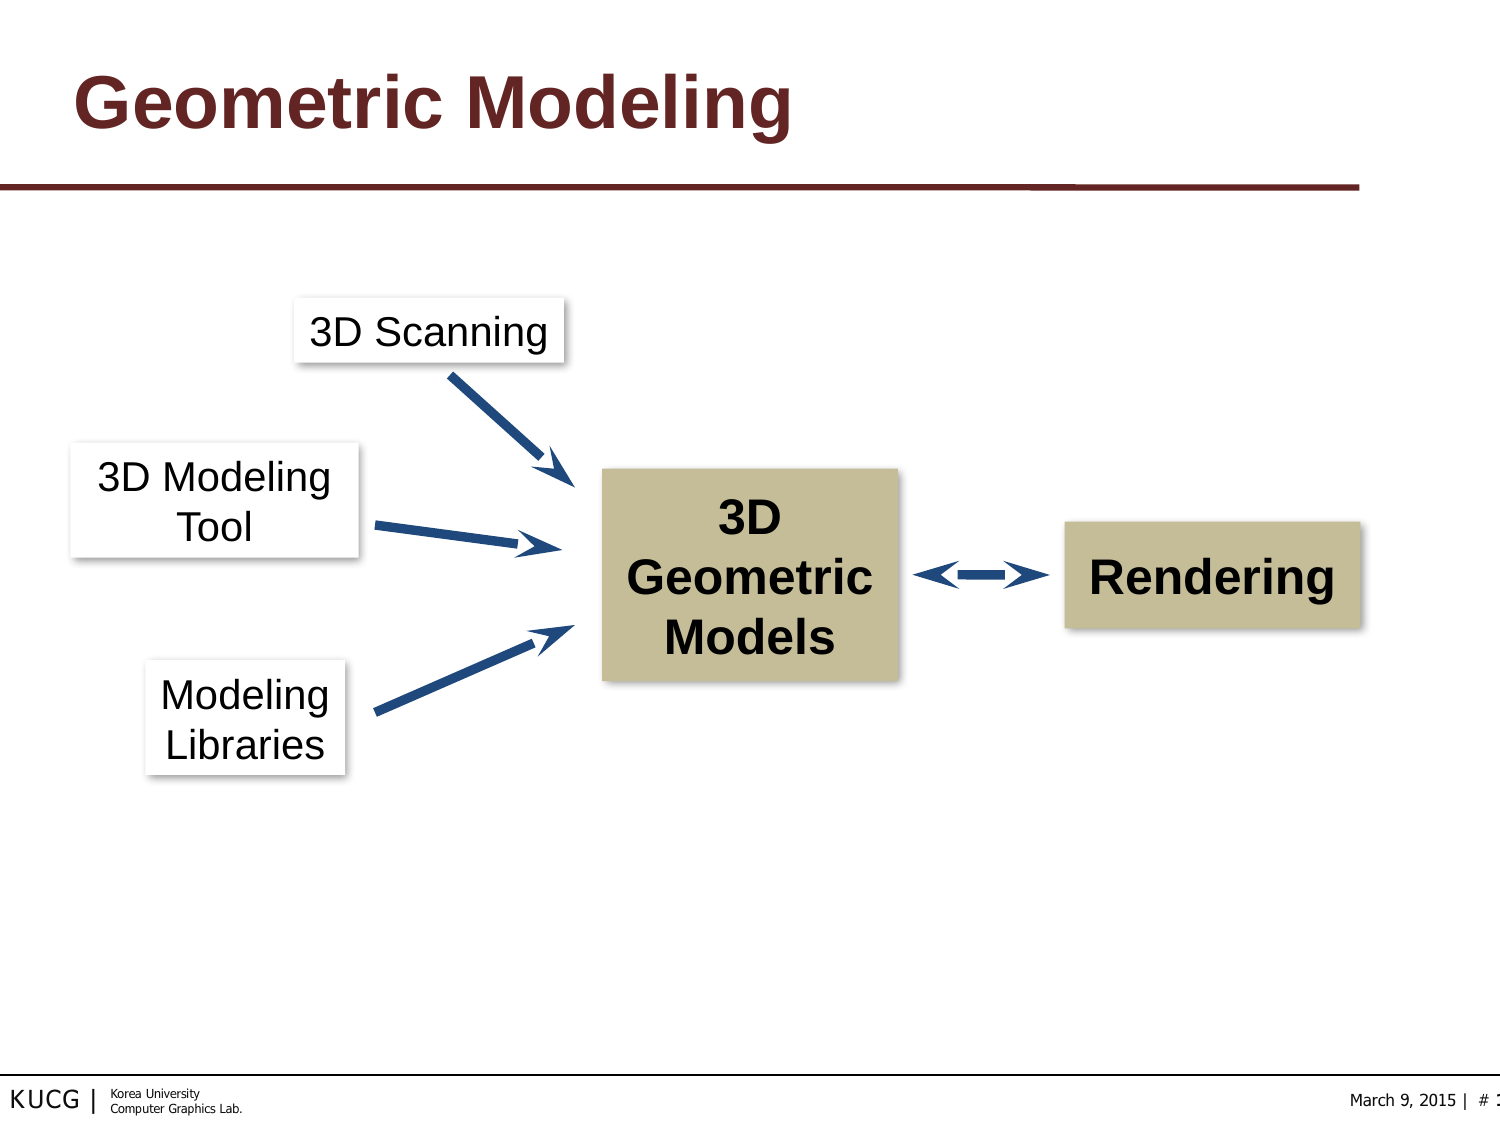

# Geometric Modeling
3D Scanning

3D Modeling Tool
3D
Geometric
Models
Rendering

Modeling
Libraries